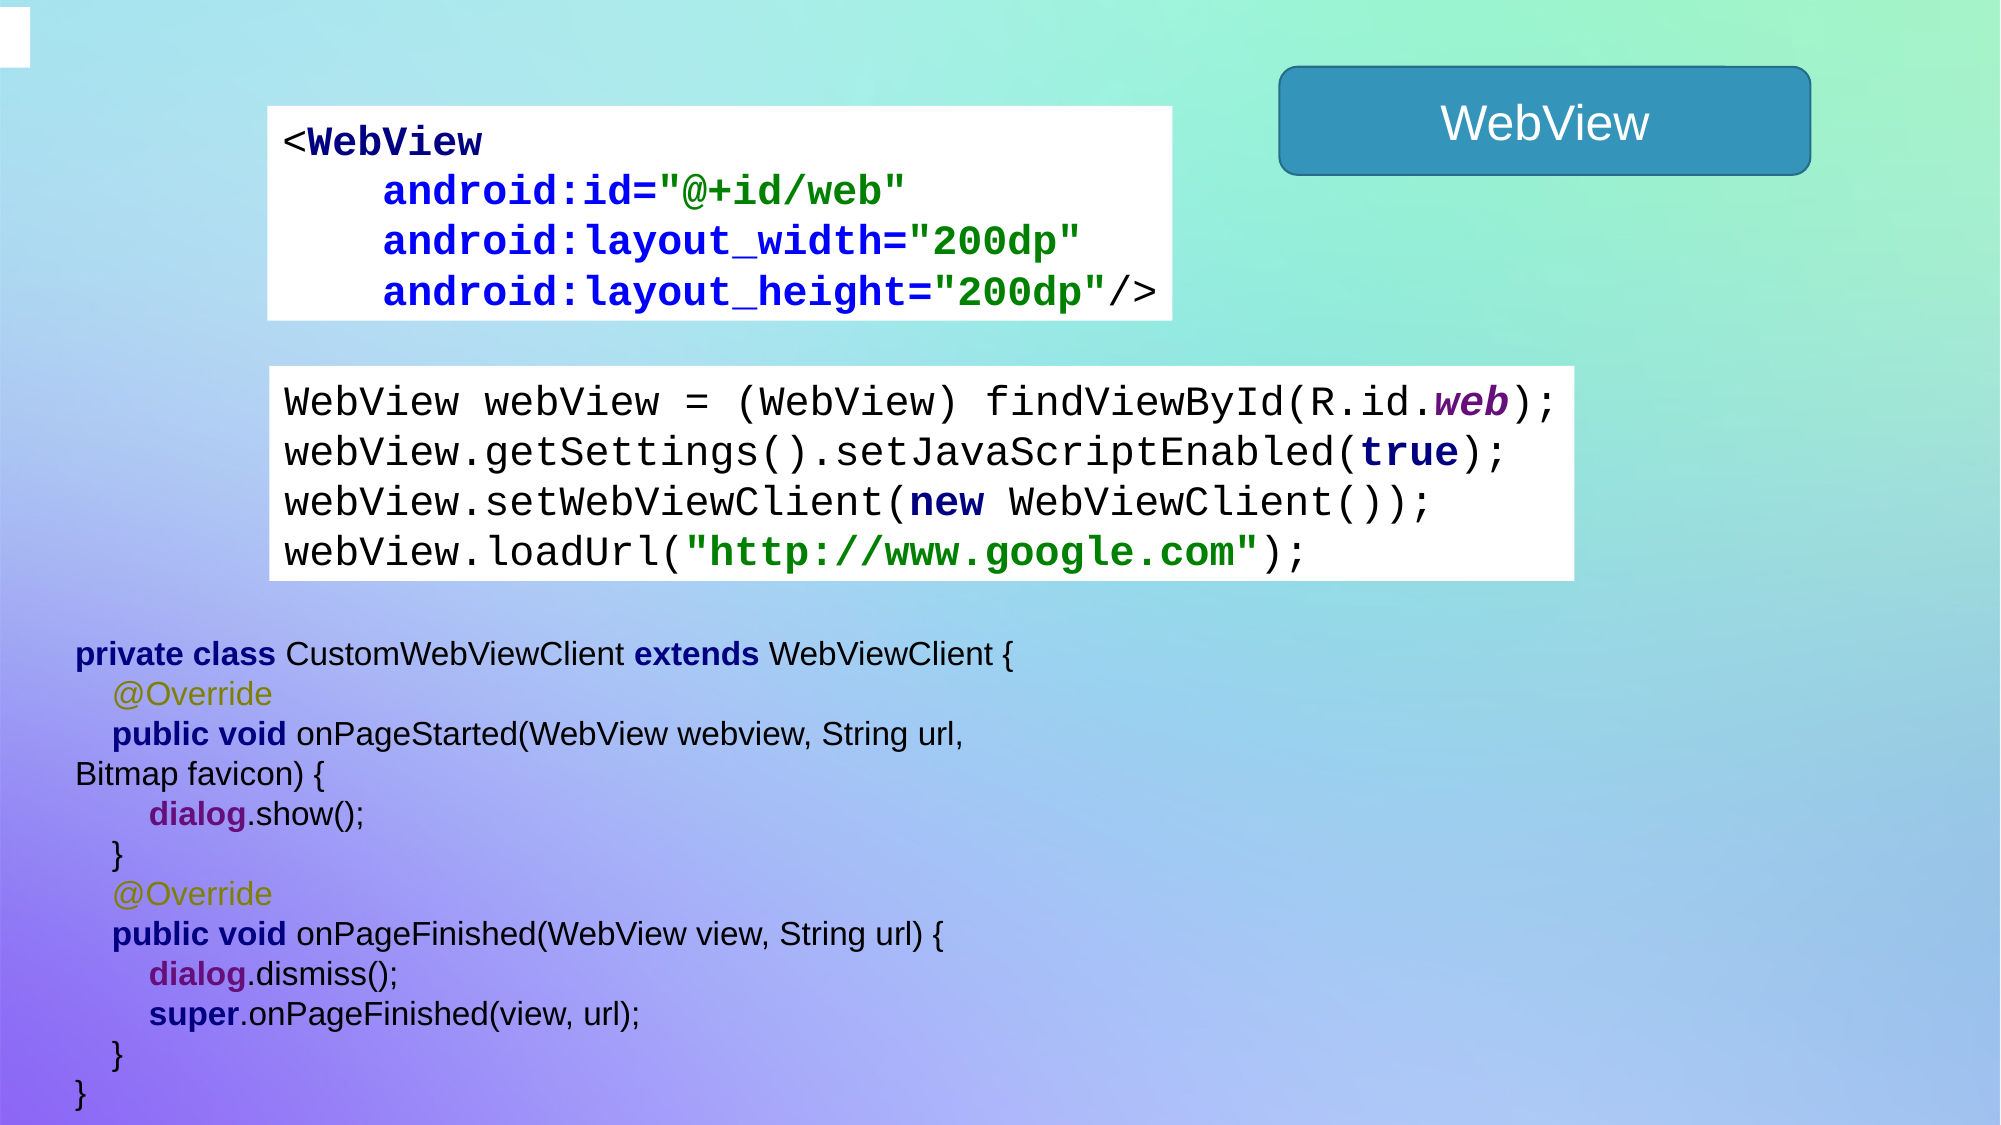

WebView
<WebView
    android:id="@+id/web"
    android:layout_width="200dp"
    android:layout_height="200dp"/>
WebView webView = (WebView) findViewById(R.id.web);
webView.getSettings().setJavaScriptEnabled(true);
webView.setWebViewClient(new WebViewClient());
webView.loadUrl("http://www.google.com");
private class CustomWebViewClient extends WebViewClient {
    @Override
    public void onPageStarted(WebView webview, String url, Bitmap favicon) {
        dialog.show();
    }
    @Override
    public void onPageFinished(WebView view, String url) {
        dialog.dismiss();
        super.onPageFinished(view, url);
    }
}